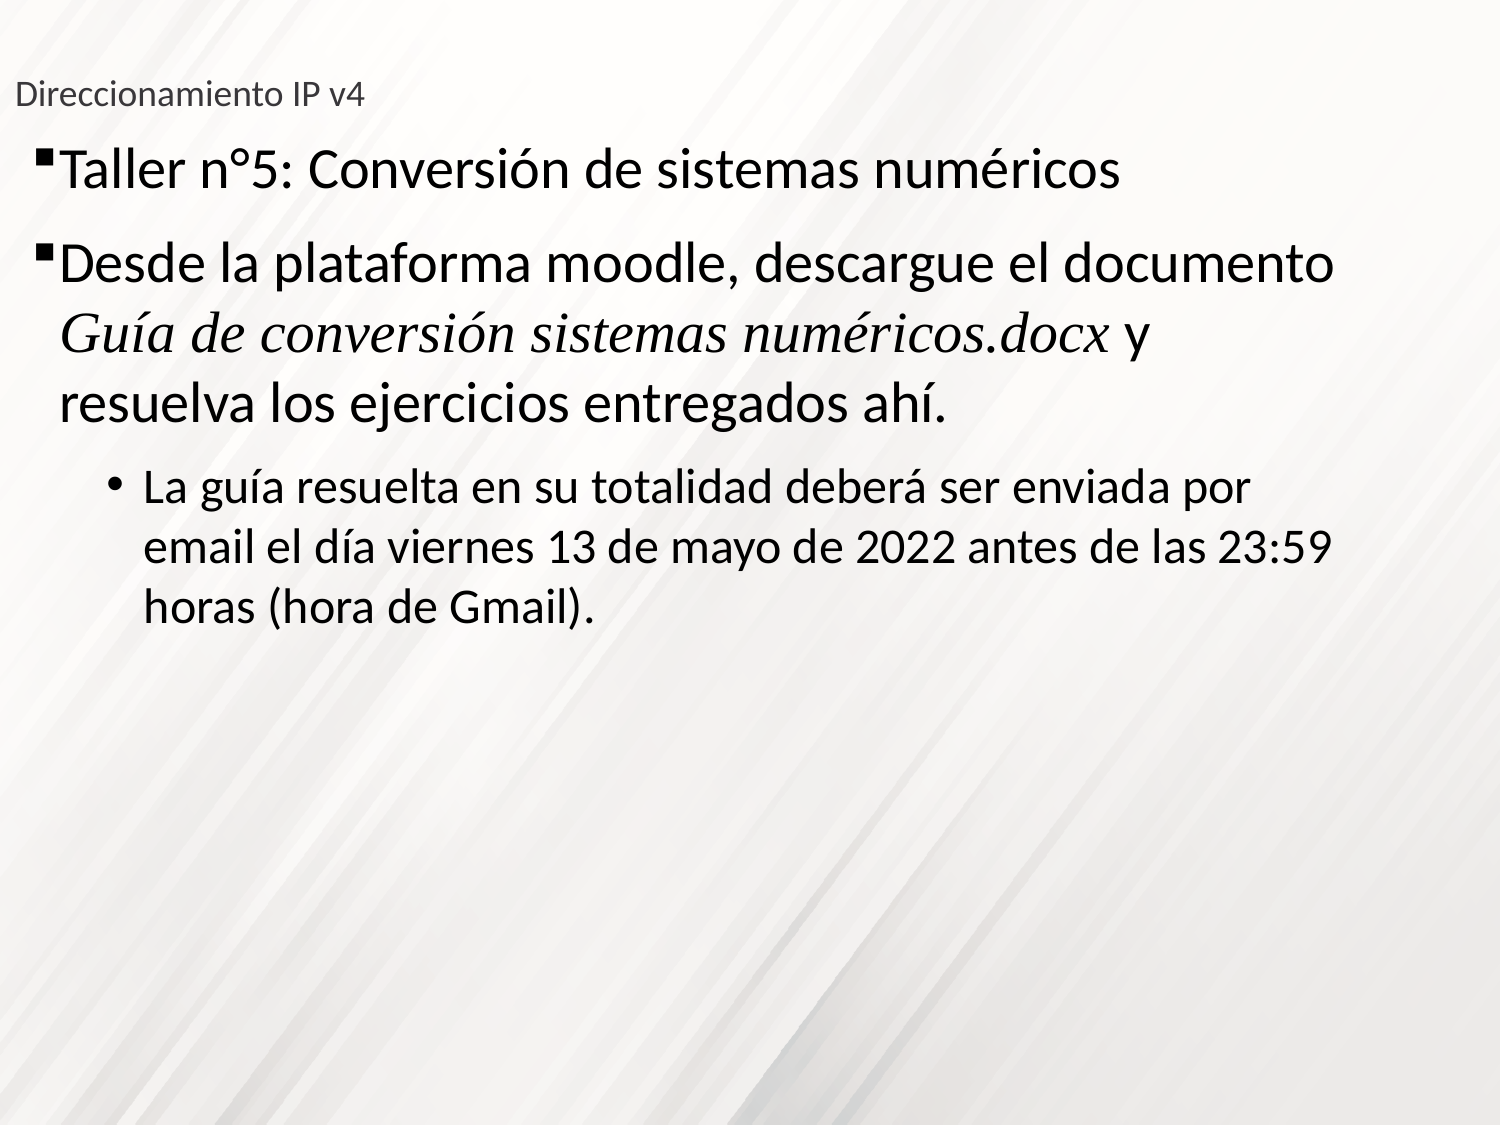

# Direccionamiento IP v4
Taller n°5: Conversión de sistemas numéricos
Desde la plataforma moodle, descargue el documento Guía de conversión sistemas numéricos.docx y resuelva los ejercicios entregados ahí.
La guía resuelta en su totalidad deberá ser enviada por email el día viernes 13 de mayo de 2022 antes de las 23:59 horas (hora de Gmail).